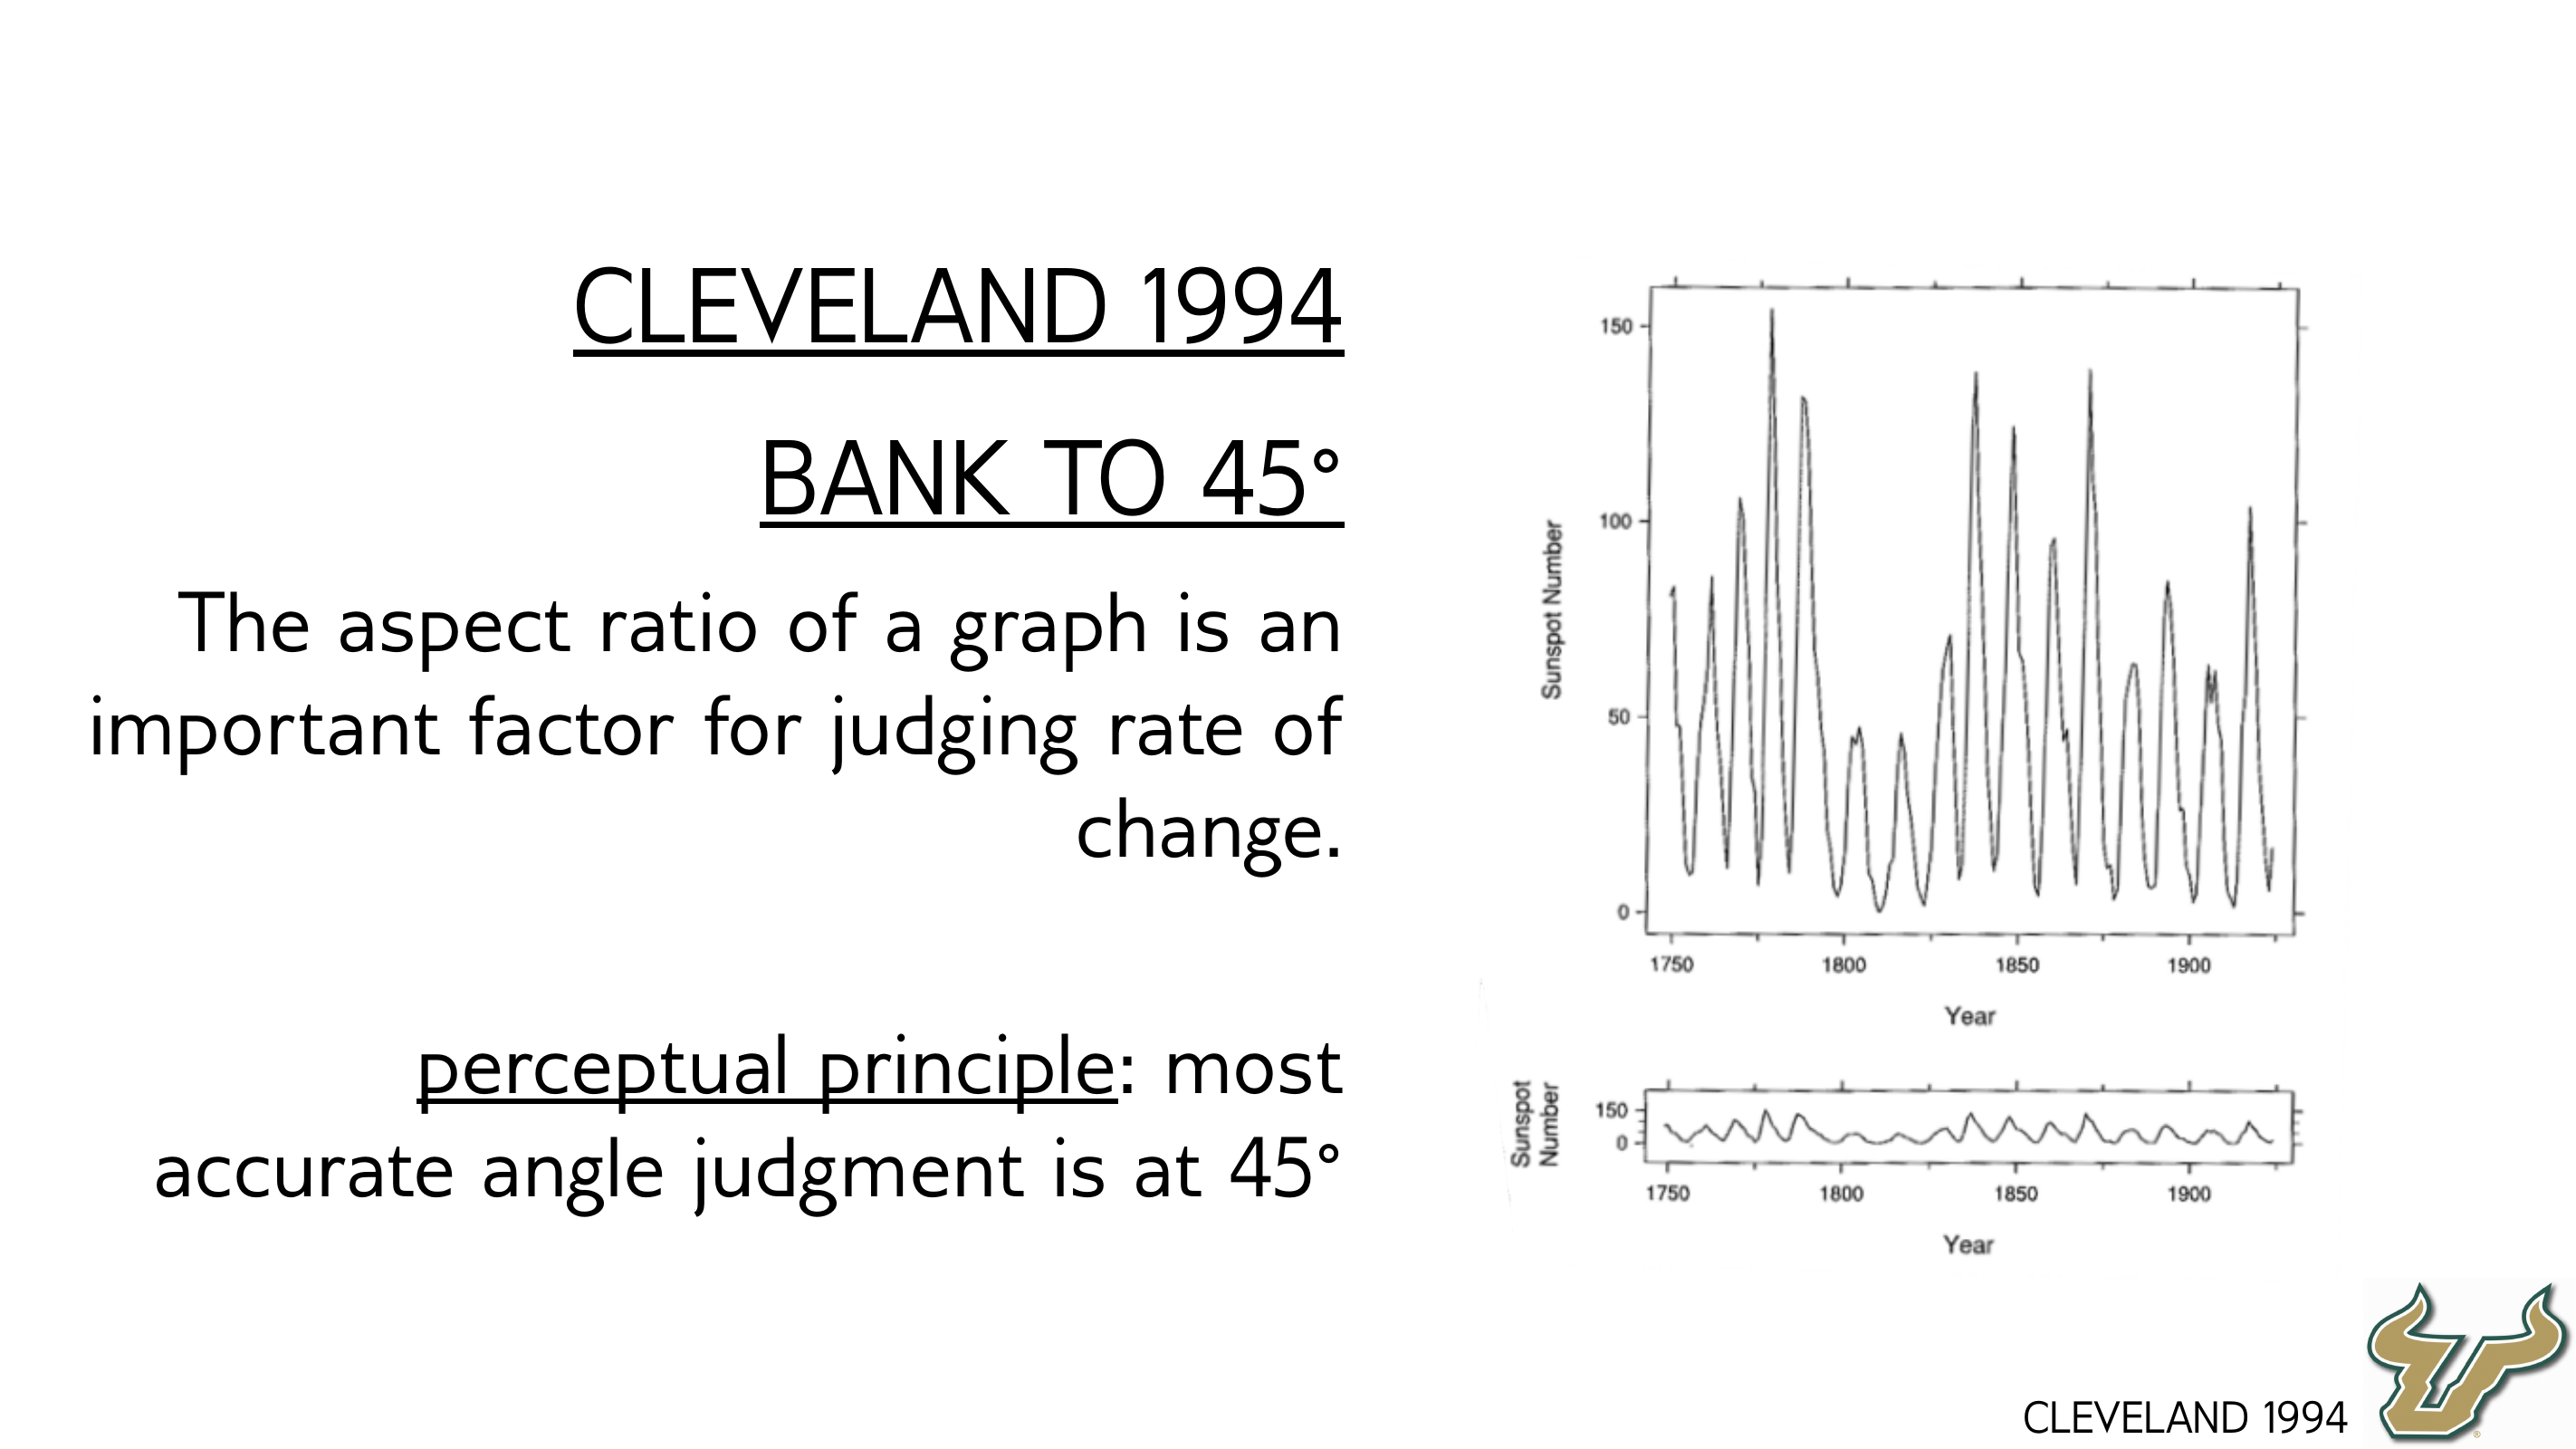

Cleveland 1994
Bank to 45°
The aspect ratio of a graph is an important factor for judging rate of change.

perceptual principle: most accurate angle judgment is at 45°

Cleveland 1994